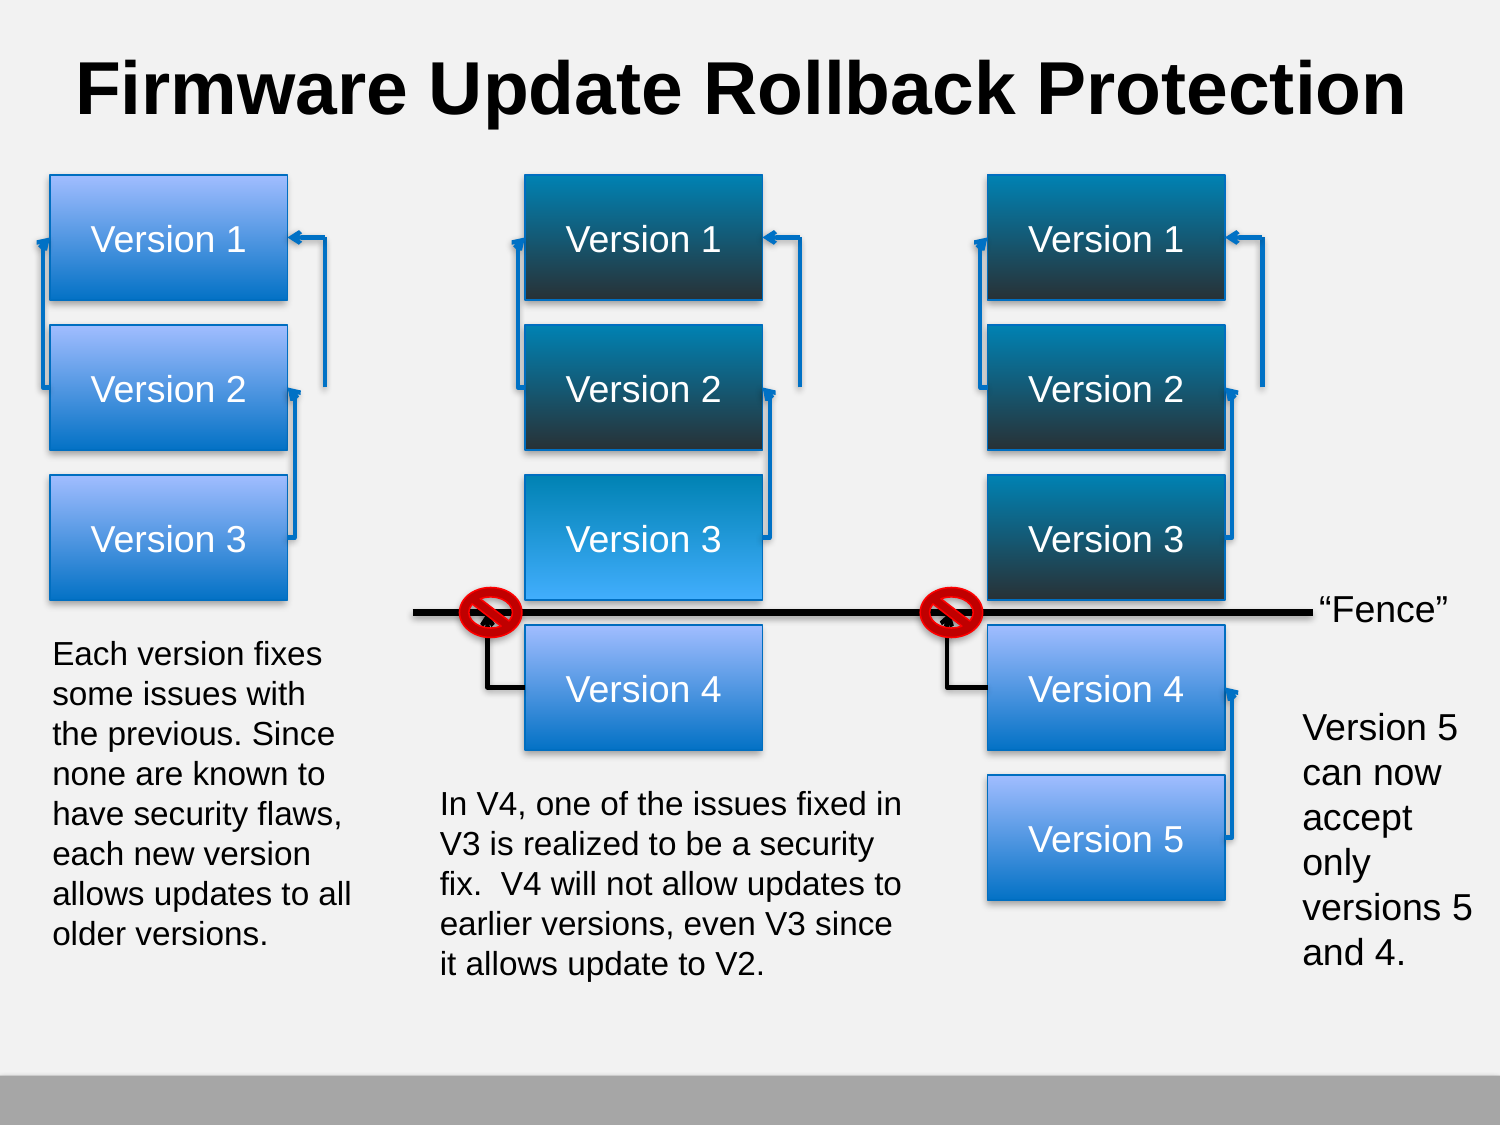

# Firmware Update Rollback Protection
Version 1
Version 1
Version 1
Version 2
Version 2
Version 2
Version 3
Version 3
Version 3
“Fence”

Each version fixes some issues with the previous. Since none are known to have security flaws, each new version allows updates to all older versions.
Version 4
Version 4
Version 5 can now accept only versions 5 and 4.
In V4, one of the issues fixed in V3 is realized to be a security fix.  V4 will not allow updates to earlier versions, even V3 since it allows update to V2.
Version 5